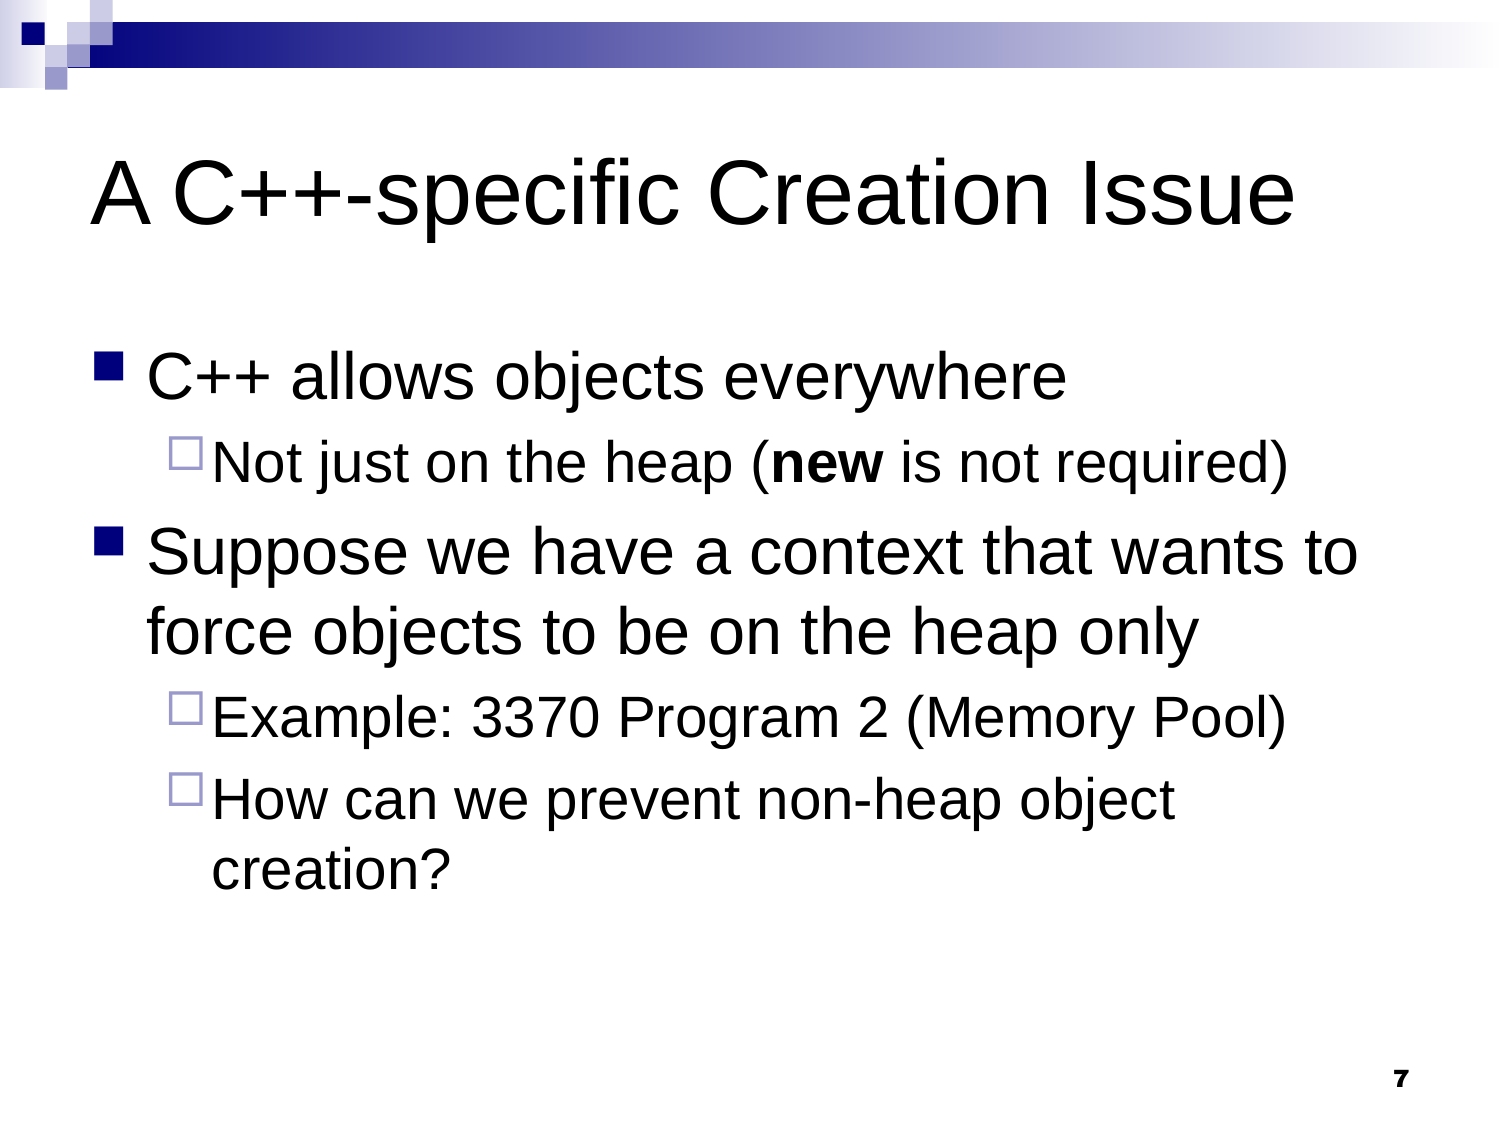

# A C++-specific Creation Issue
C++ allows objects everywhere
Not just on the heap (new is not required)
Suppose we have a context that wants to force objects to be on the heap only
Example: 3370 Program 2 (Memory Pool)
How can we prevent non-heap object creation?
7